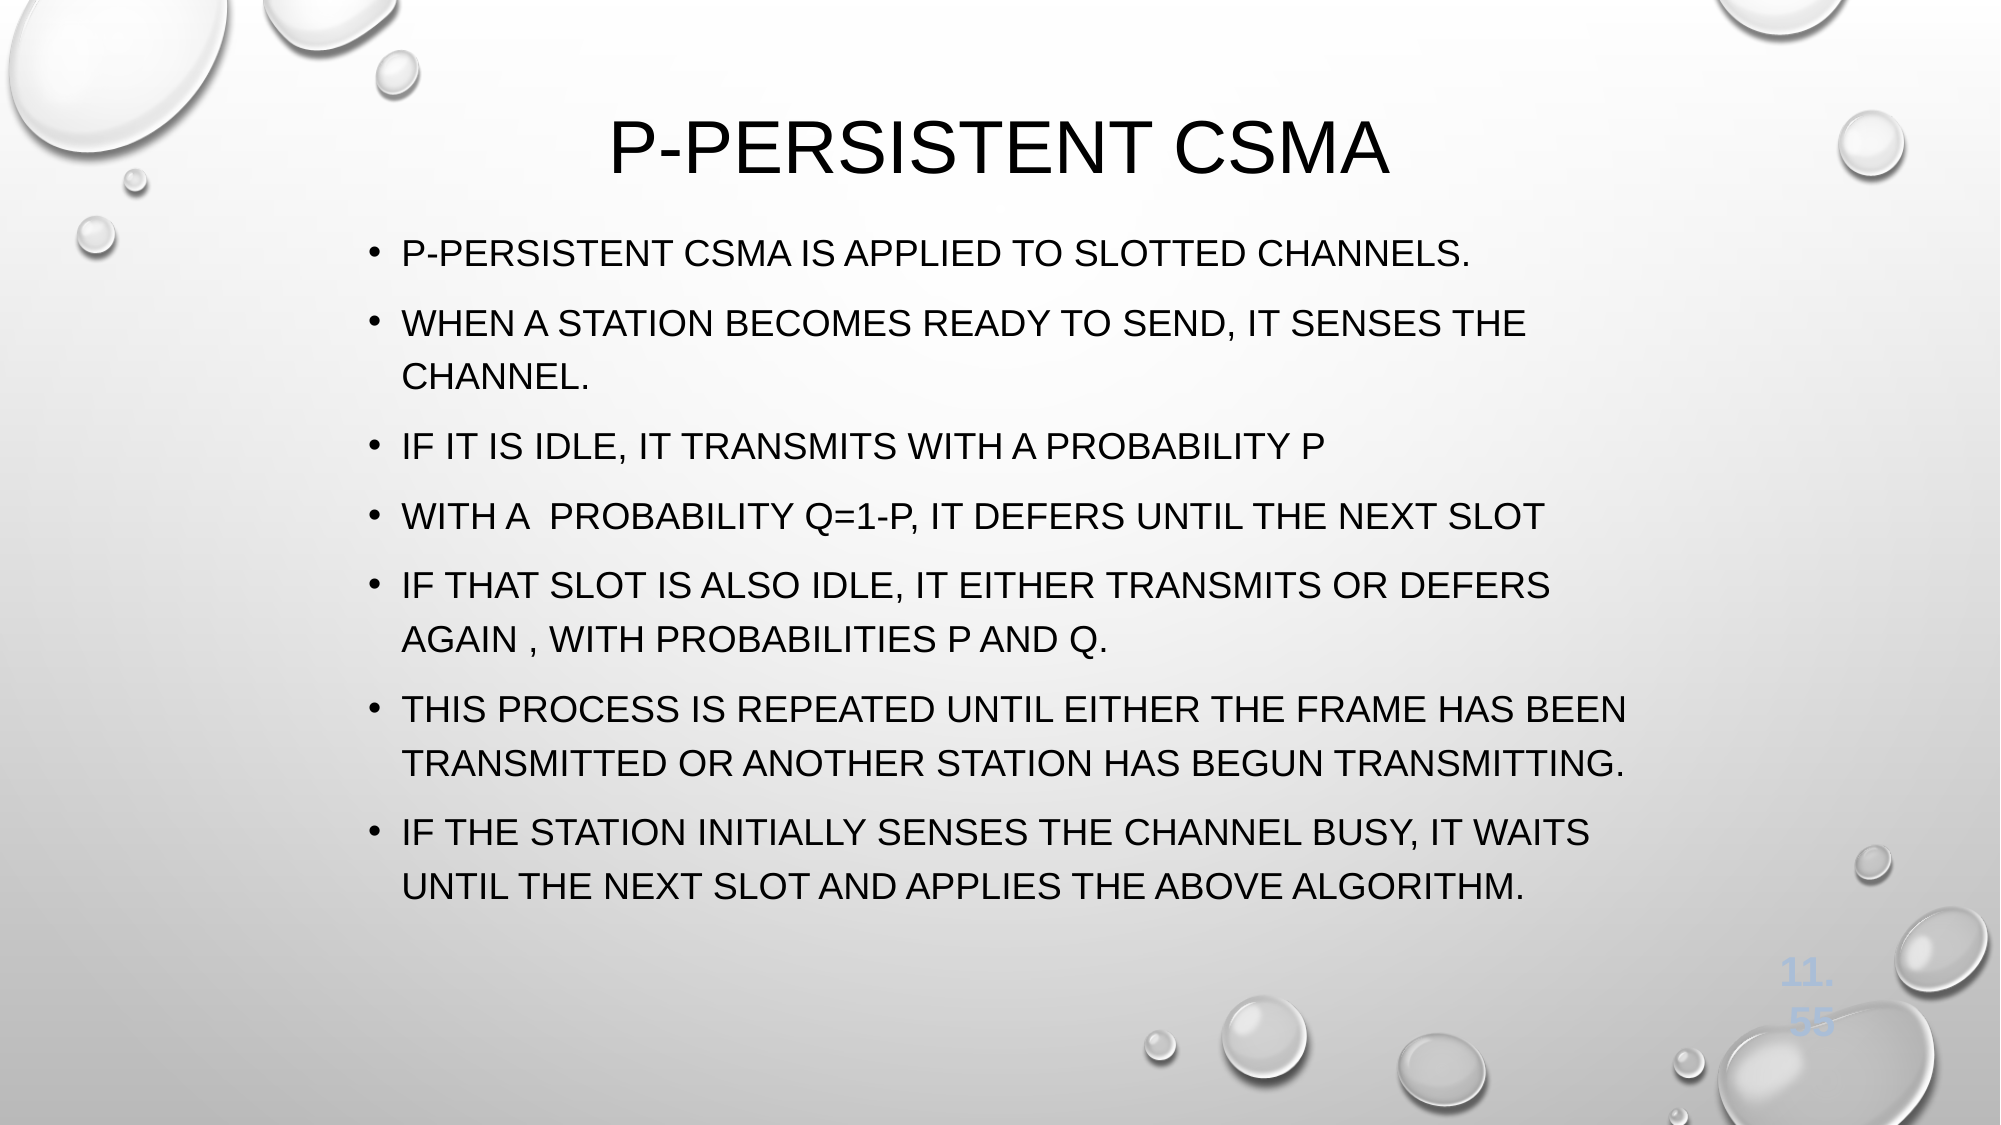

# P-Persistent CSMA
P-Persistent CSMA is applied to Slotted Channels.
When a station becomes ready to send, it senses the channel.
If it is idle, it transmits with a probability P
With a  probability Q=1-P, it defers until the next slot
If that slot is also idle, it either transmits or defers again , with probabilities P and Q.
This process is repeated until either the frame has been transmitted or another station has begun transmitting.
If the station initially senses the channel busy, it waits until the next slot and applies the above algorithm.

11.55